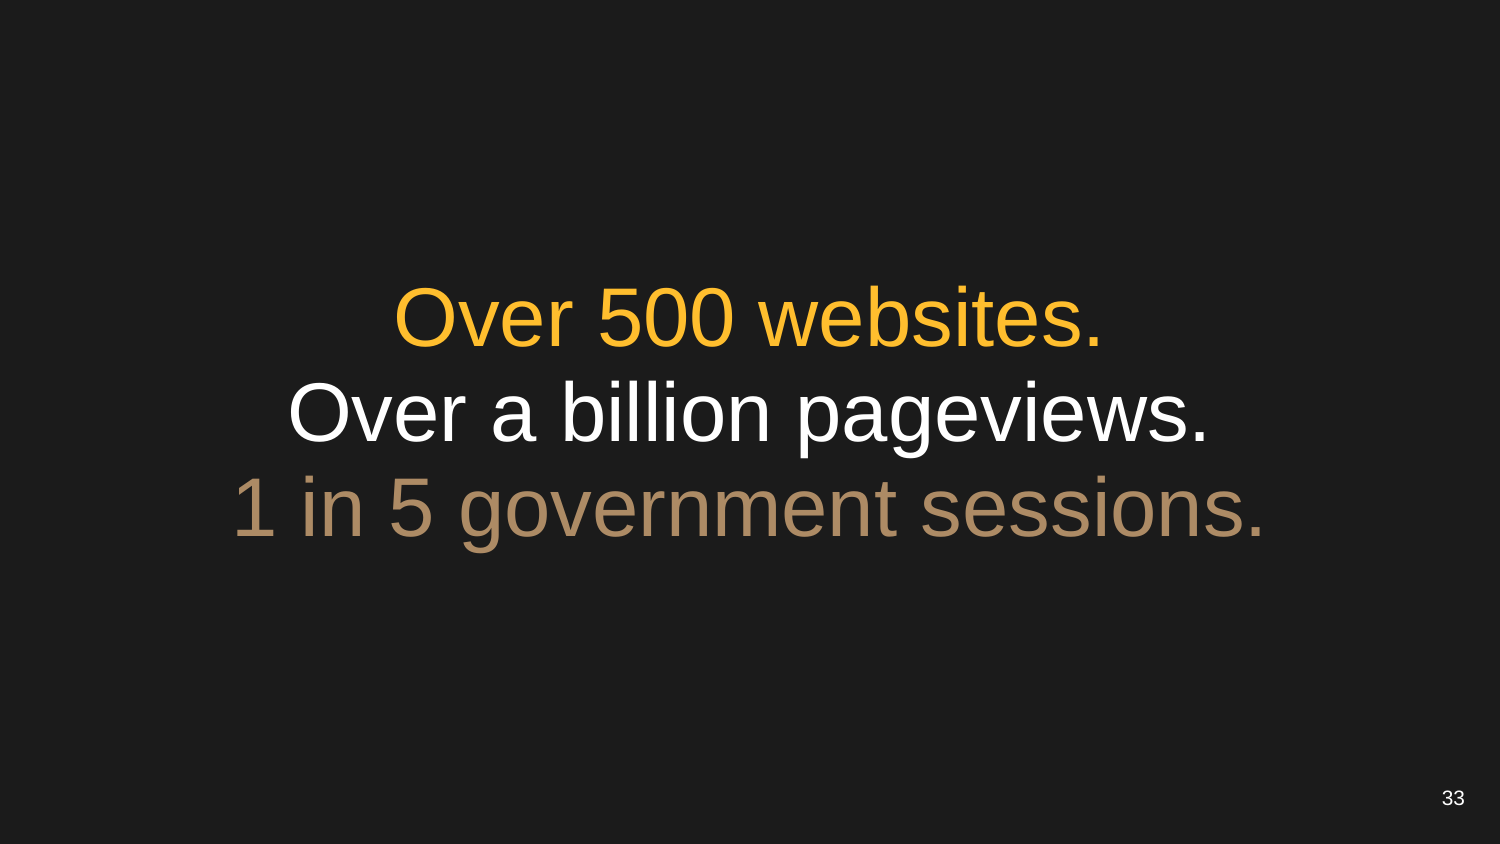

# Over 500 websites.
Over a billion pageviews.
1 in 5 government sessions.
33